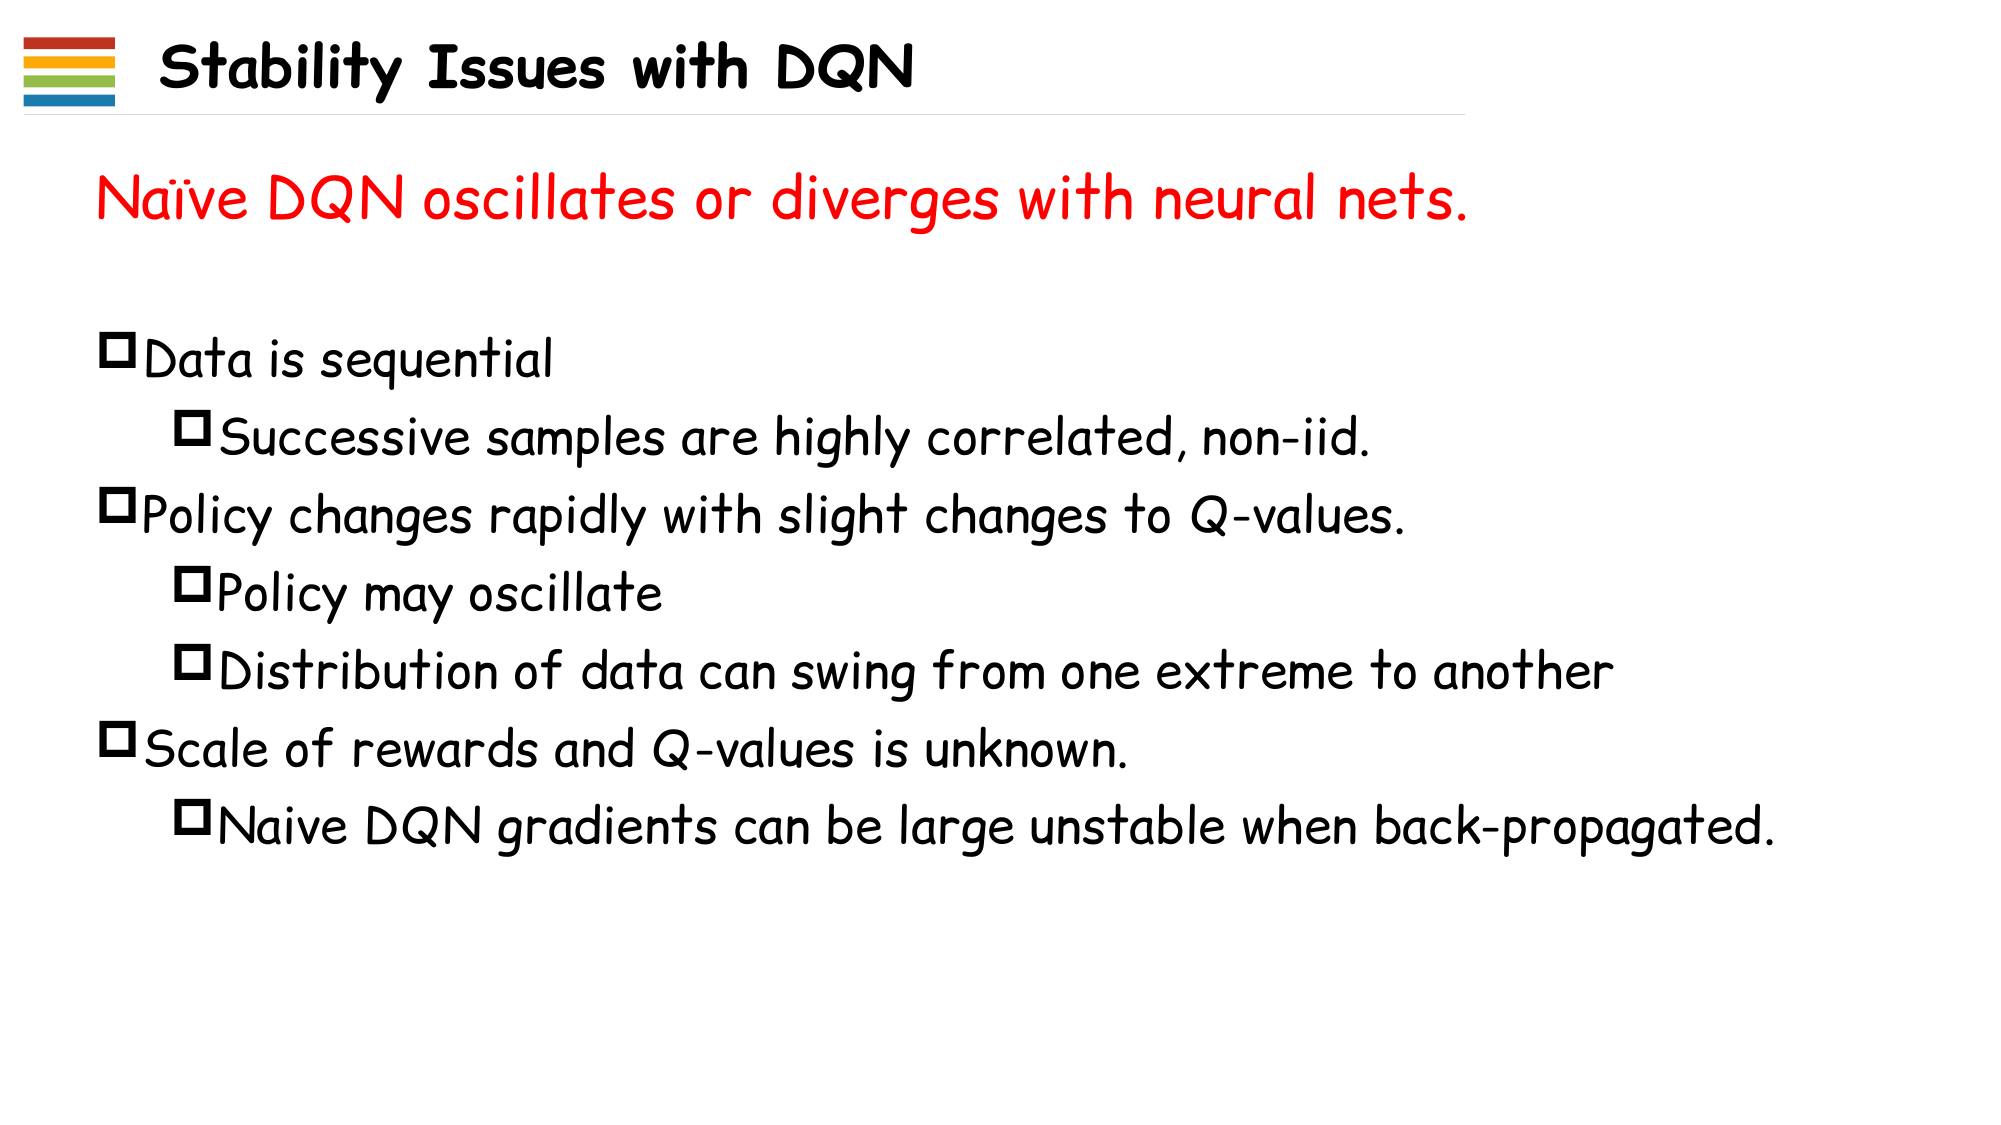

Stability Issues with DQN

Naïve DQN oscillates or diverges with neural nets.

Data is sequential
Successive samples are highly correlated, non-iid.
Policy changes rapidly with slight changes to Q-values.
Policy may oscillate
Distribution of data can swing from one extreme to another
Scale of rewards and Q-values is unknown.
Naive DQN gradients can be large unstable when back-propagated.